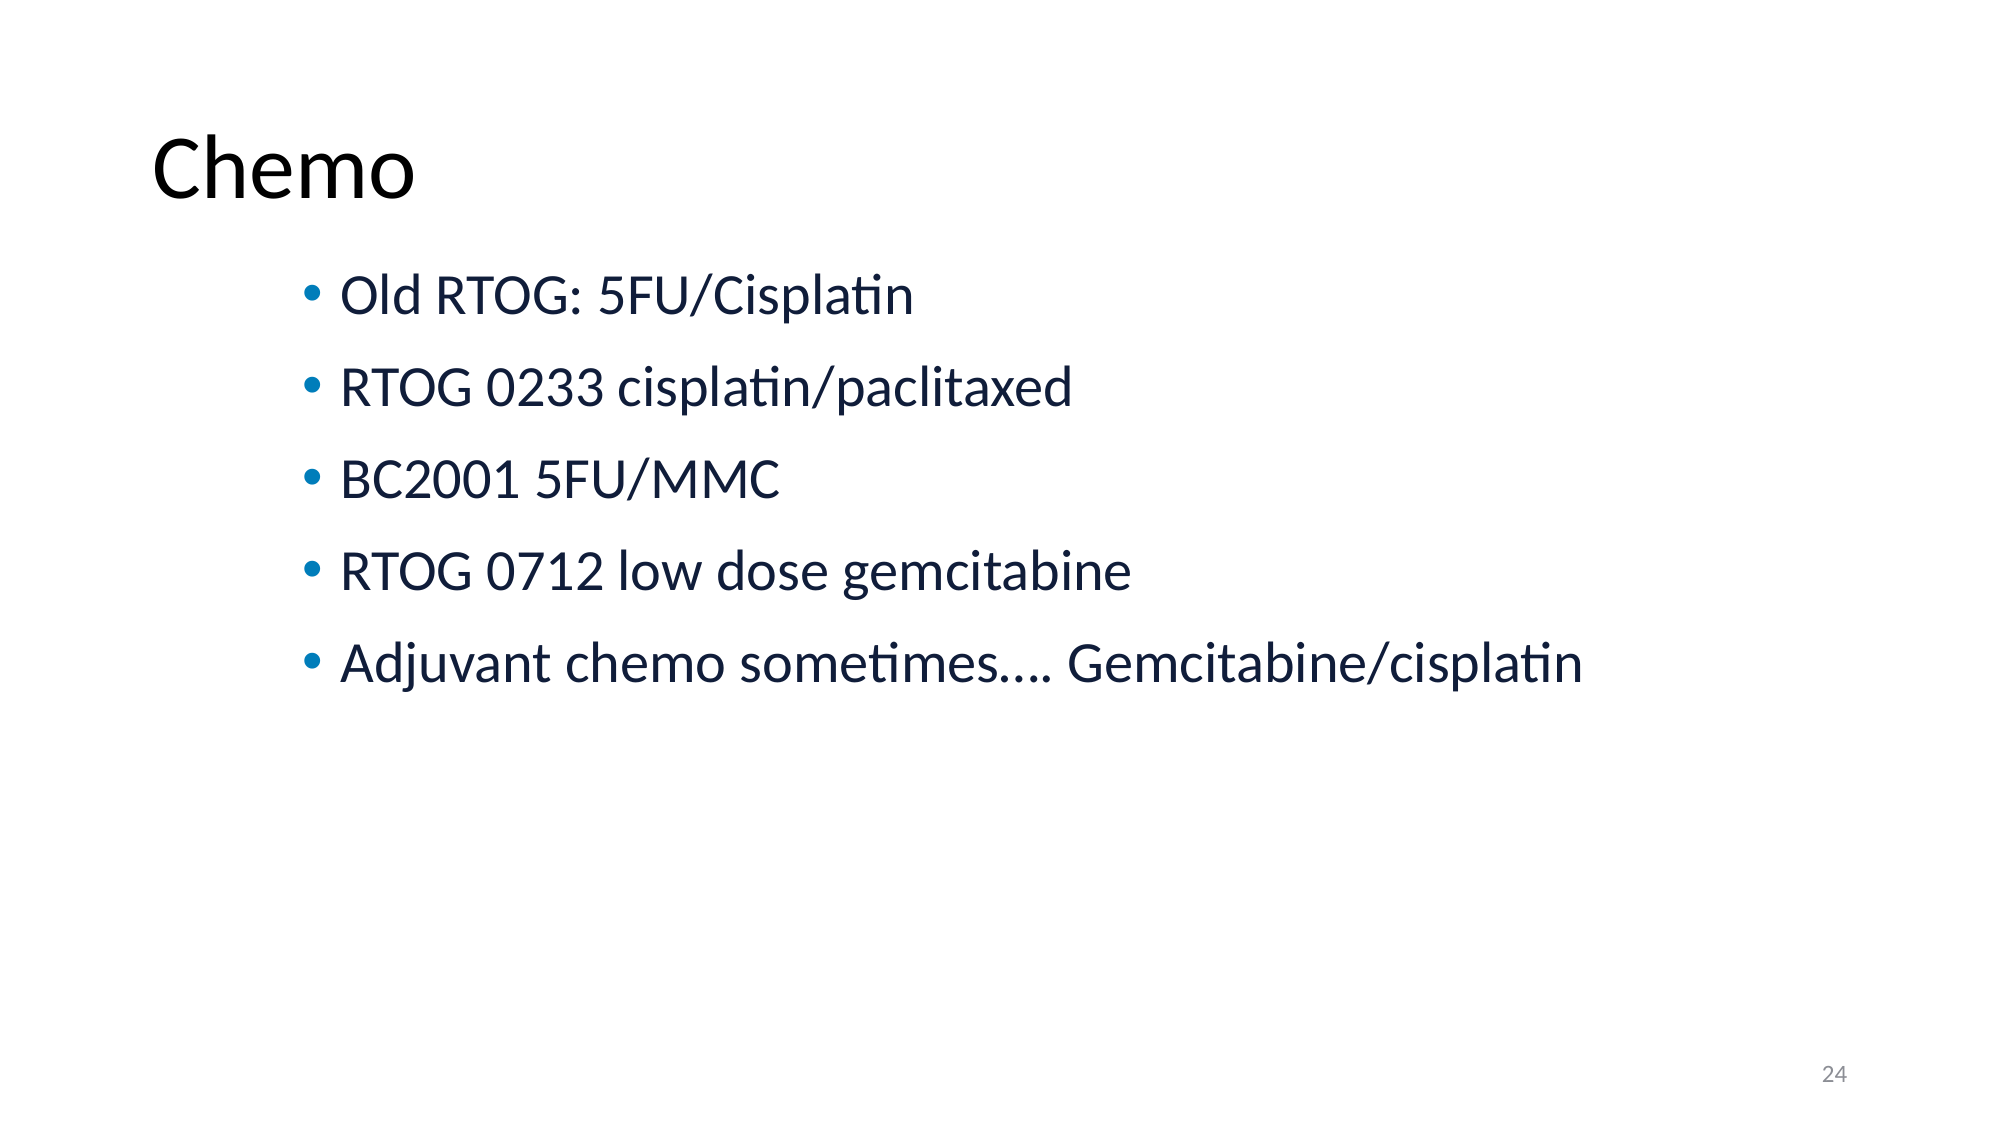

# Chemo
Old RTOG: 5FU/Cisplatin
RTOG 0233 cisplatin/paclitaxed
BC2001 5FU/MMC
RTOG 0712 low dose gemcitabine
Adjuvant chemo sometimes…. Gemcitabine/cisplatin
24